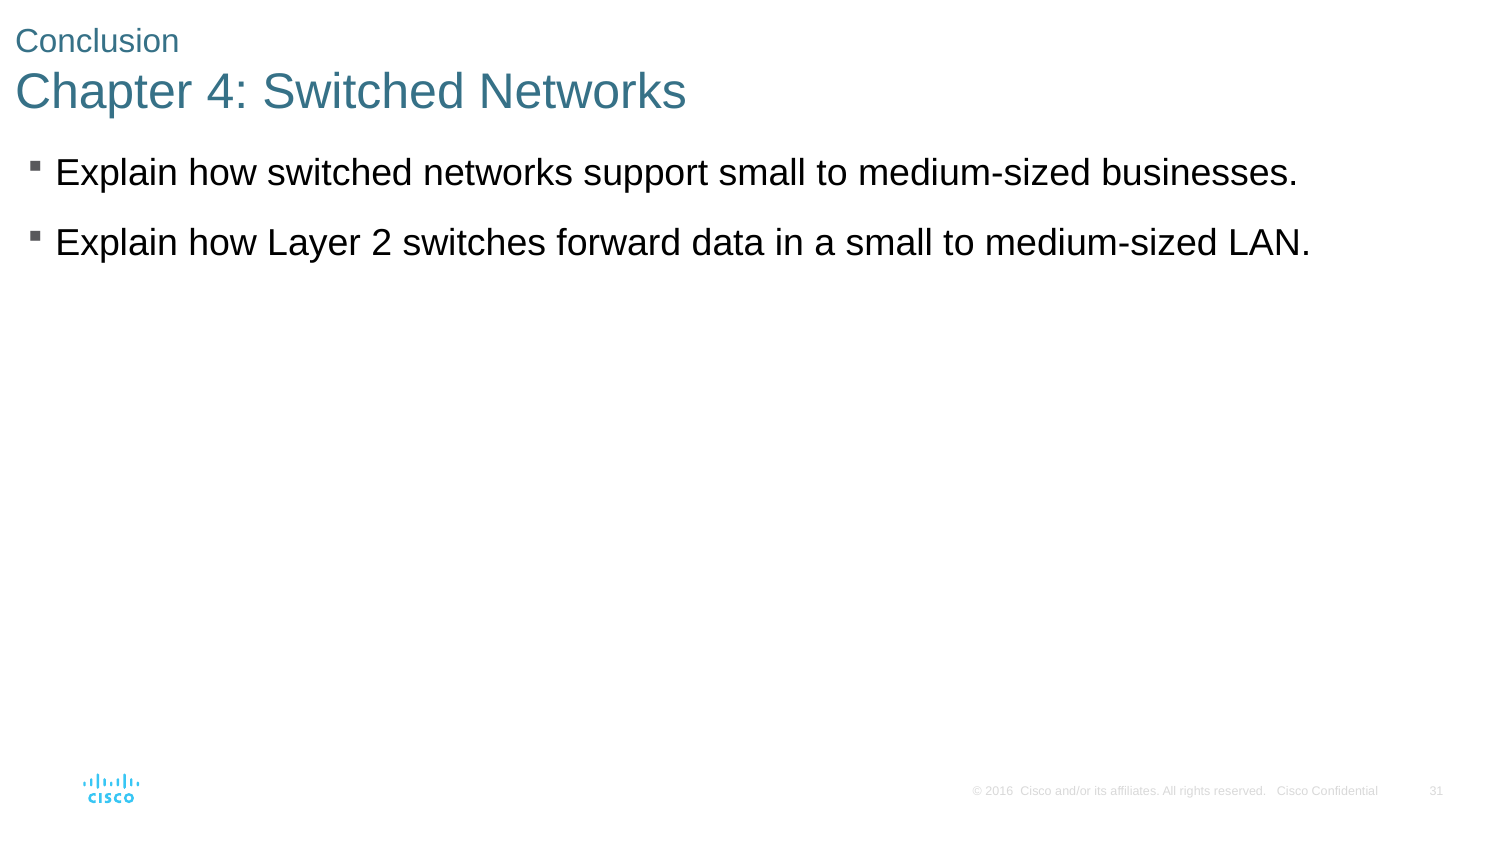

# Conclusion Chapter 4: Switched Networks
Explain how switched networks support small to medium-sized businesses.
Explain how Layer 2 switches forward data in a small to medium-sized LAN.